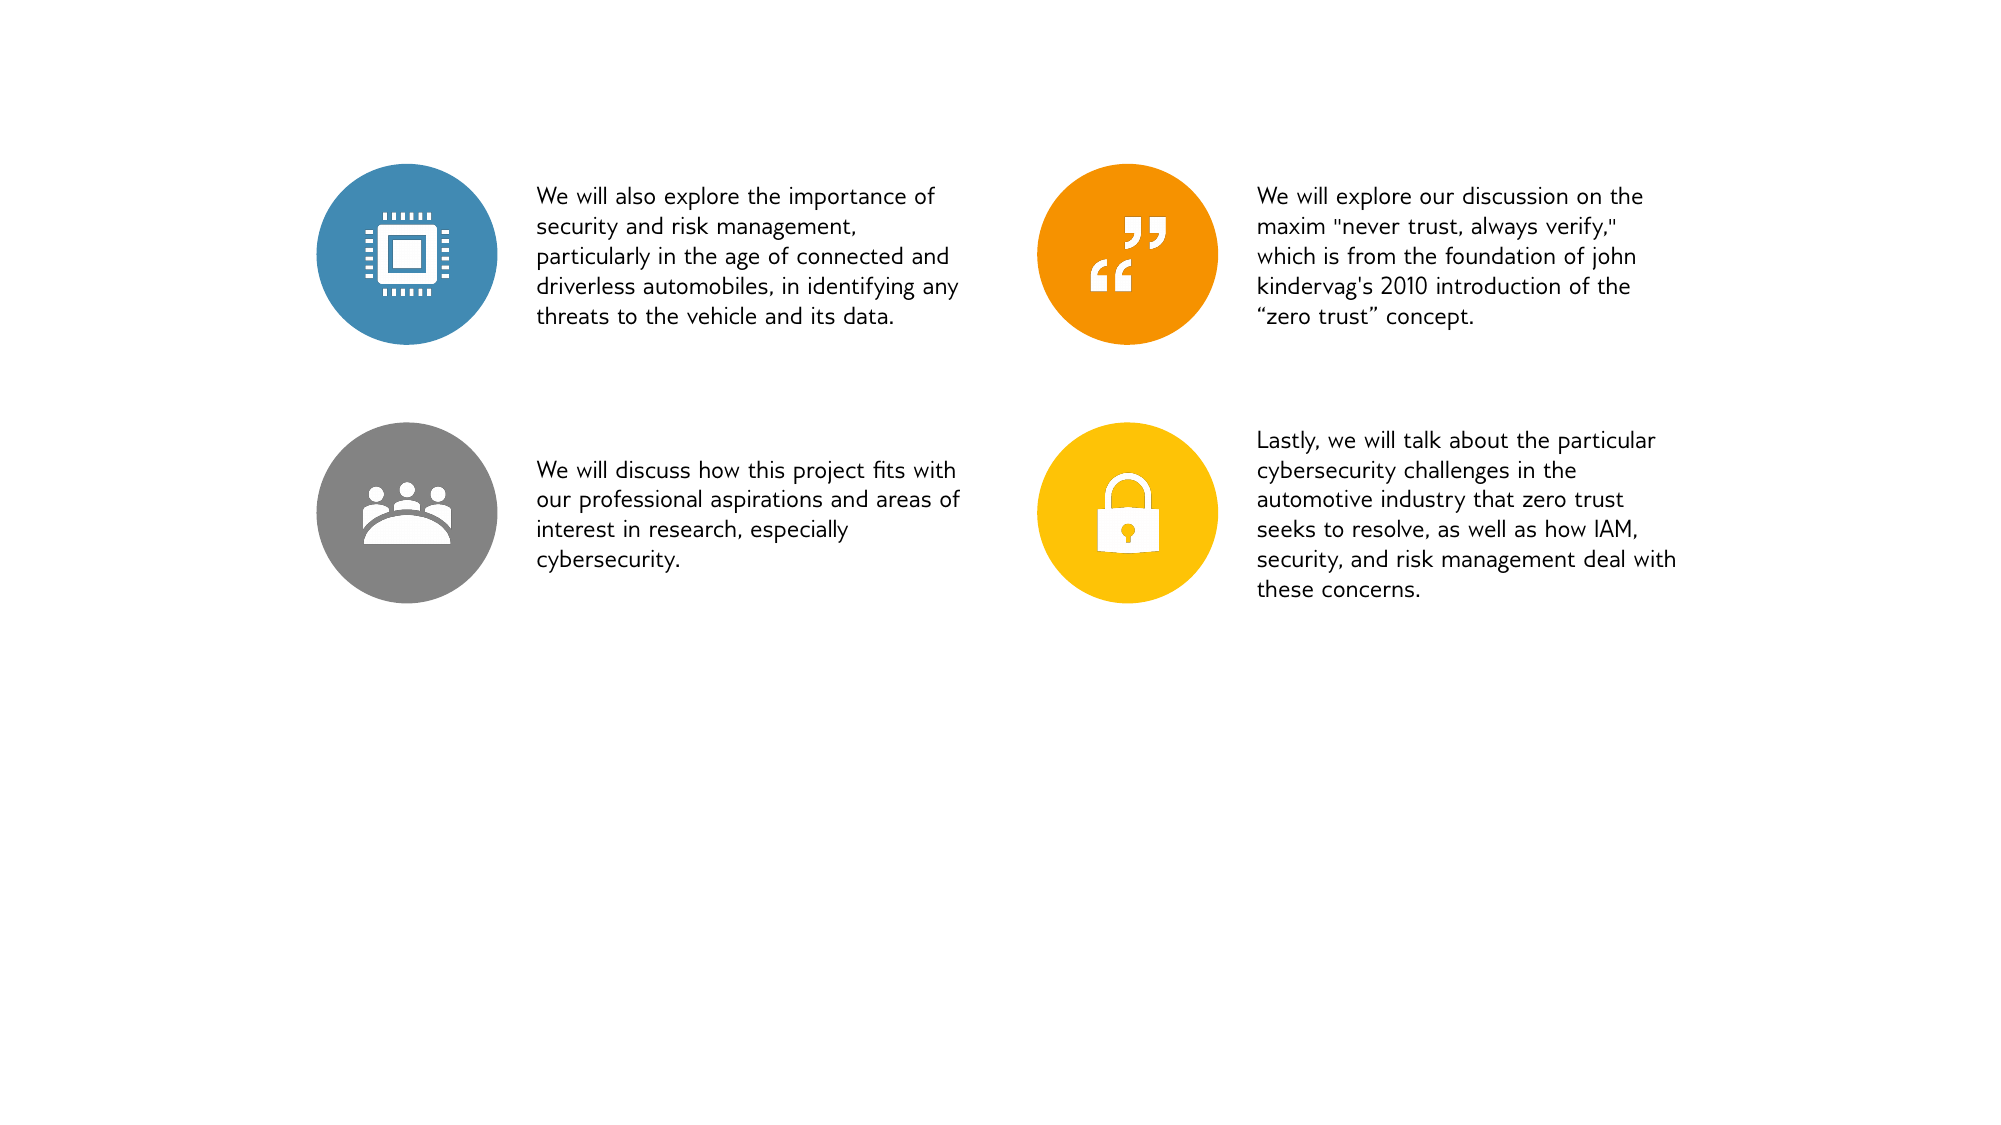

We will also explore the importance of security and risk management, particularly in the age of connected and driverless automobiles, in identifying any threats to the vehicle and its data.
We will explore our discussion on the maxim "never trust, always verify," which is from the foundation of john kindervag's 2010 introduction of the “zero trust” concept.
We will discuss how this project fits with our professional aspirations and areas of interest in research, especially cybersecurity.
Lastly, we will talk about the particular cybersecurity challenges in the automotive industry that zero trust seeks to resolve, as well as how IAM, security, and risk management deal with these concerns.